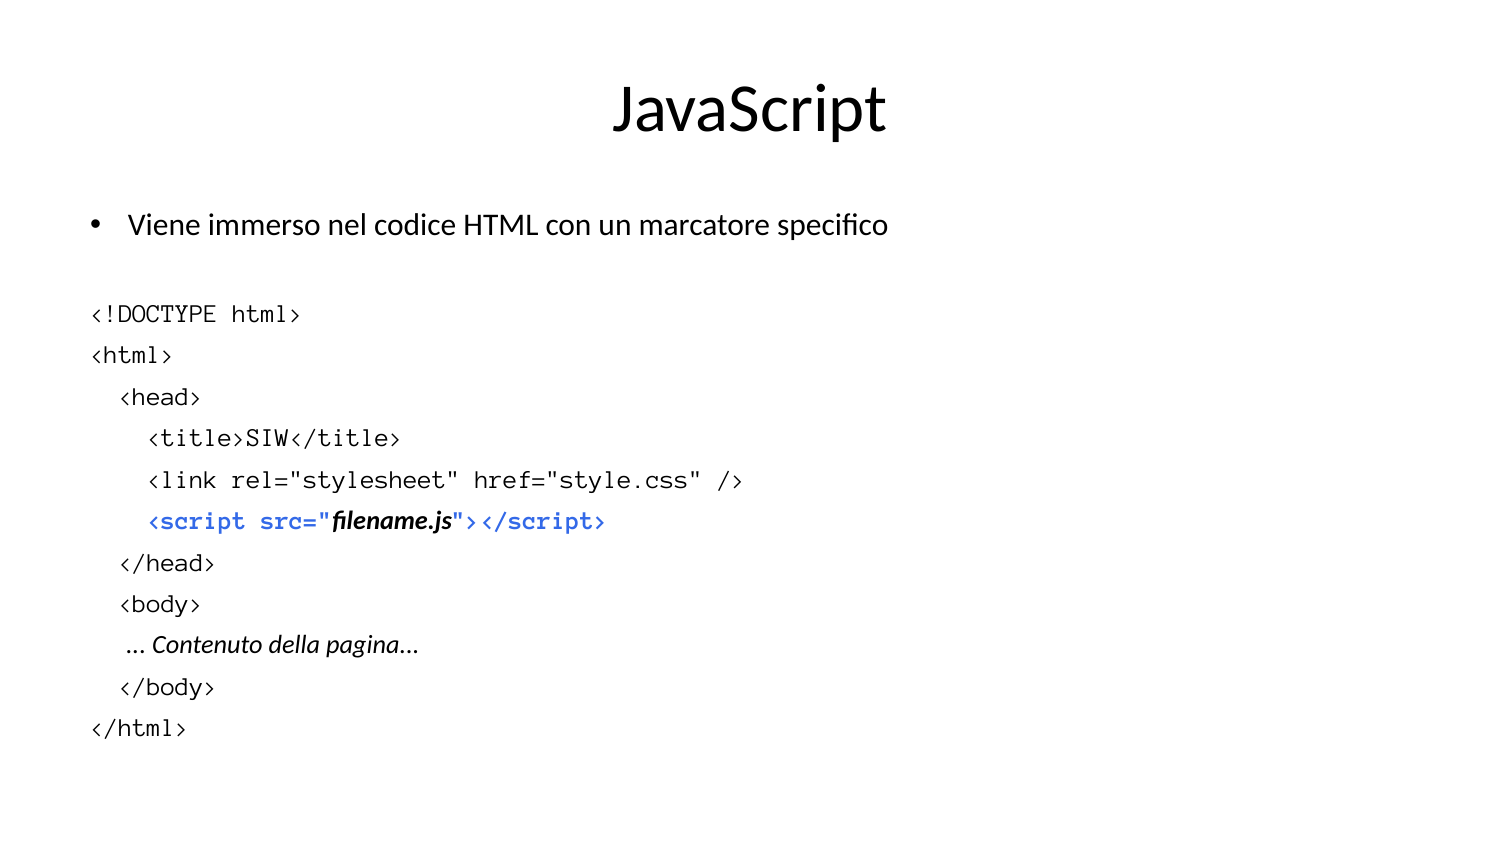

# JavaScript
Viene immerso nel codice HTML con un marcatore specifico

<!DOCTYPE html>
<html>
  <head>
    <title>SIW</title>
    <link rel="stylesheet" href="style.css" />
    <script src="filename.js"></script>
  </head>
  <body>
      ... Contenuto della pagina...
  </body>
</html>